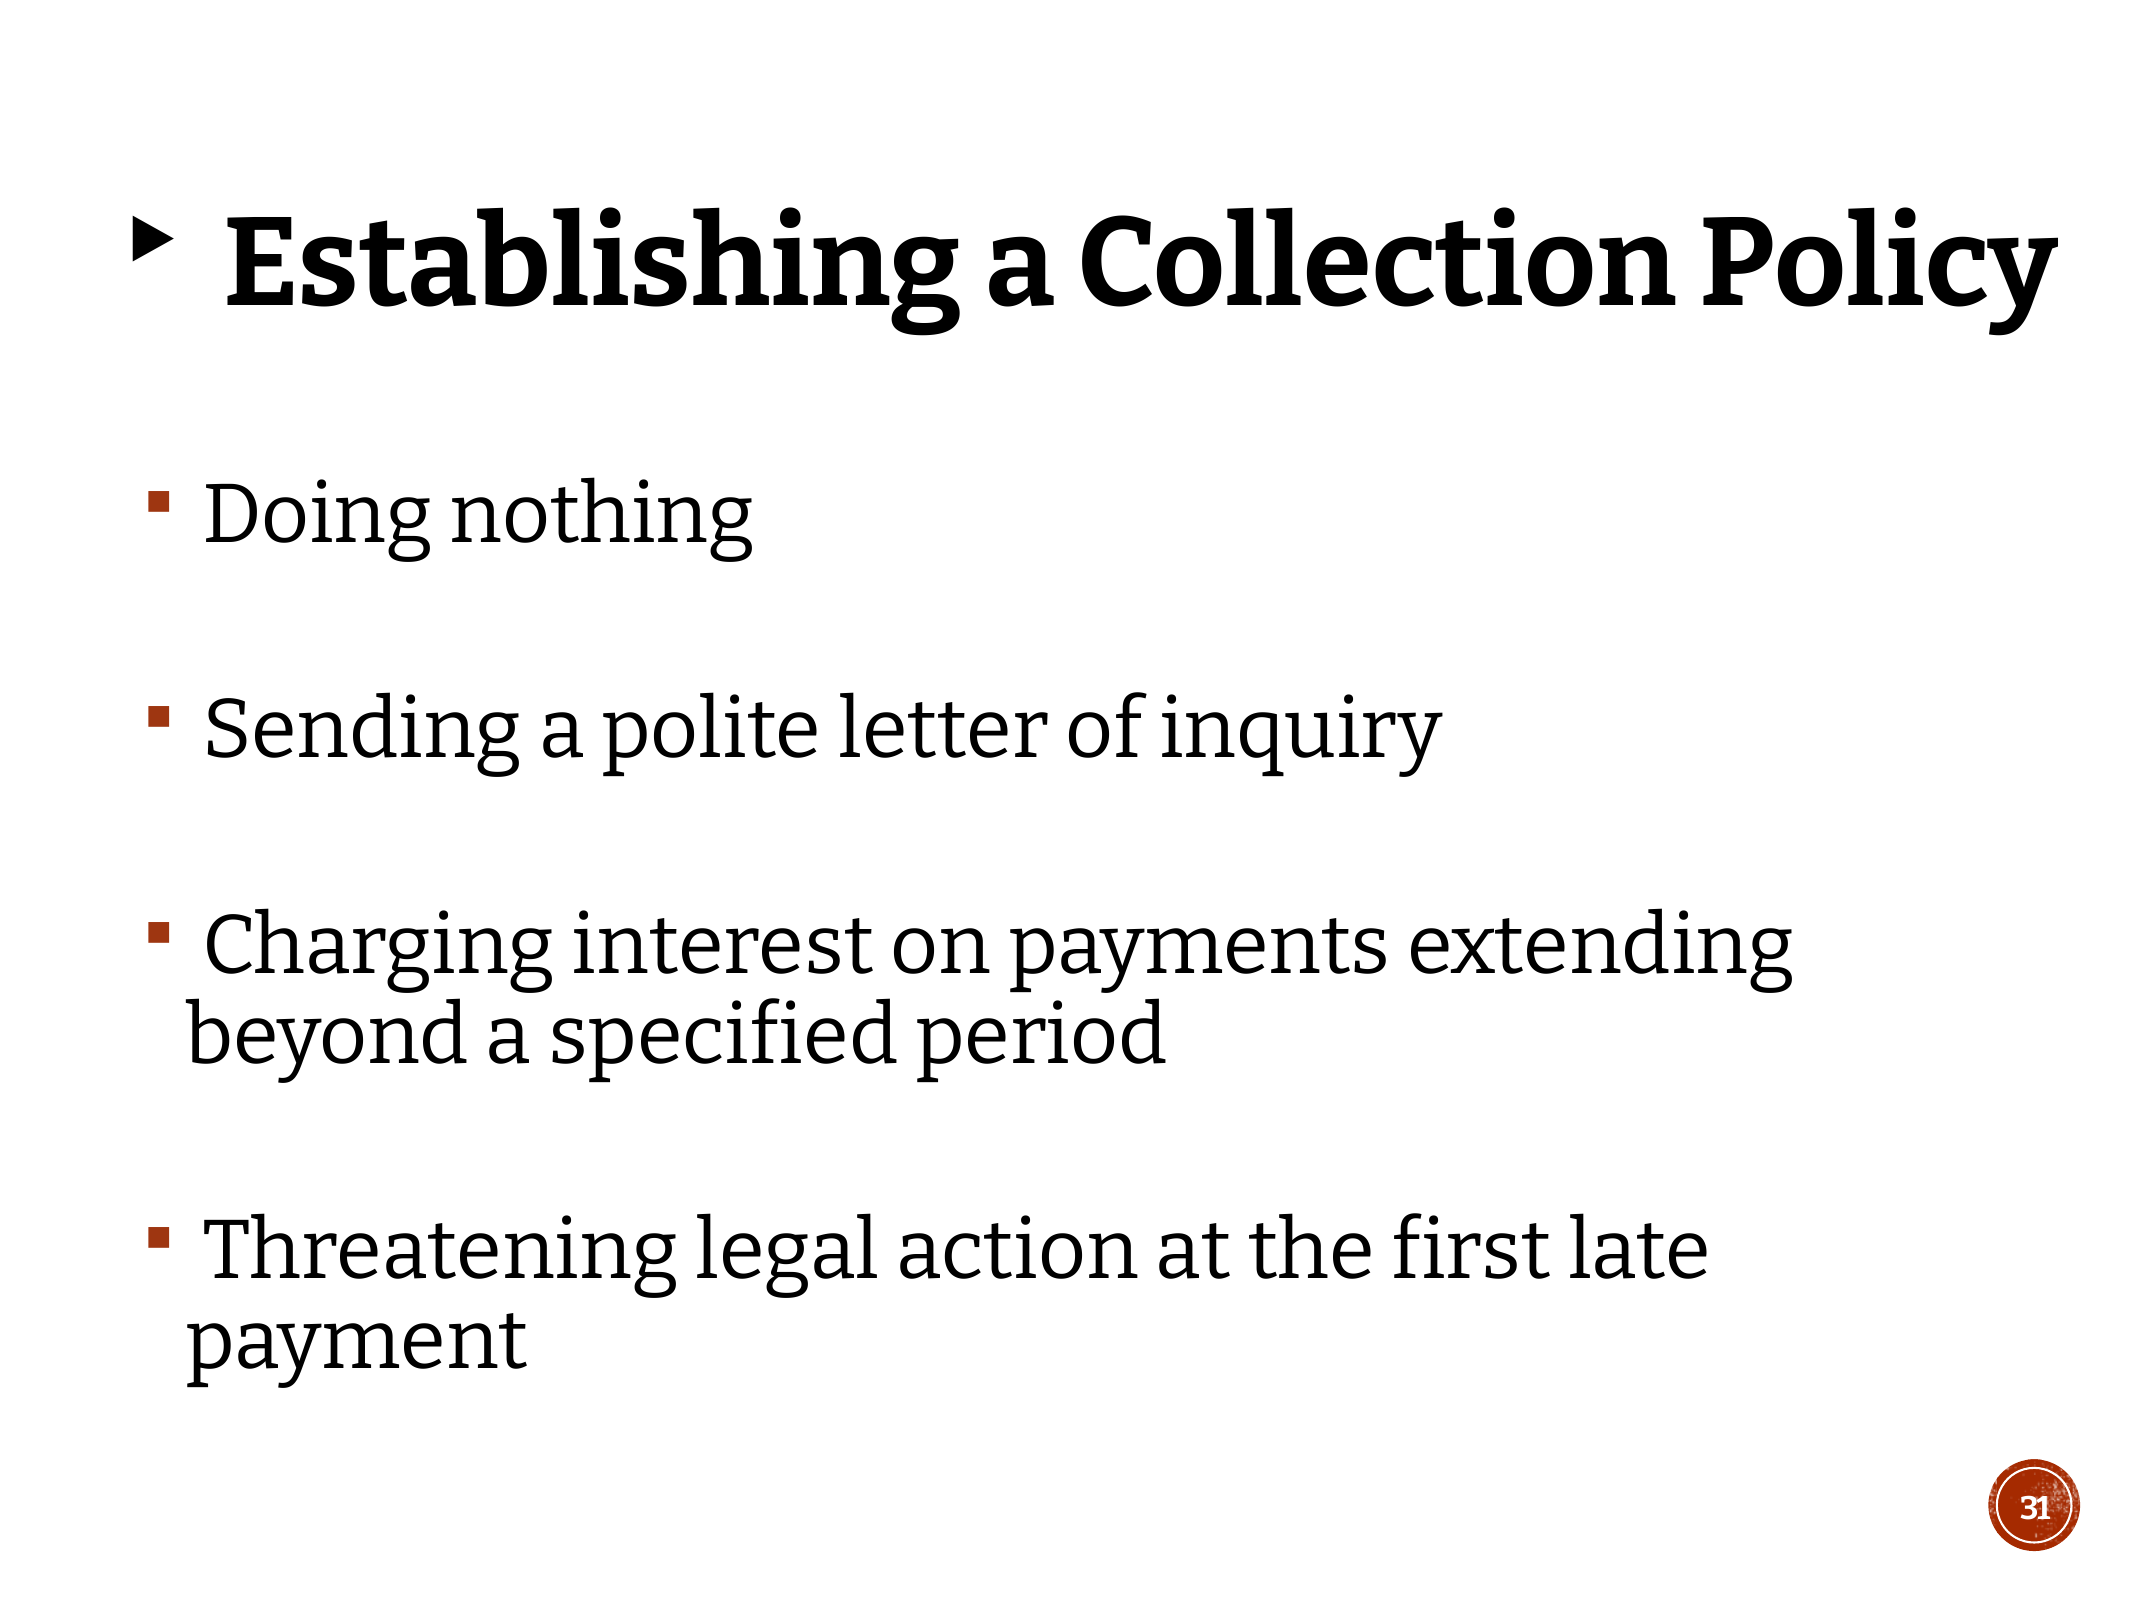

Establishing a Collection Policy
 Doing nothing

 Sending a polite letter of inquiry

 Charging interest on payments extending beyond a specified period

 Threatening legal action at the first late payment
31